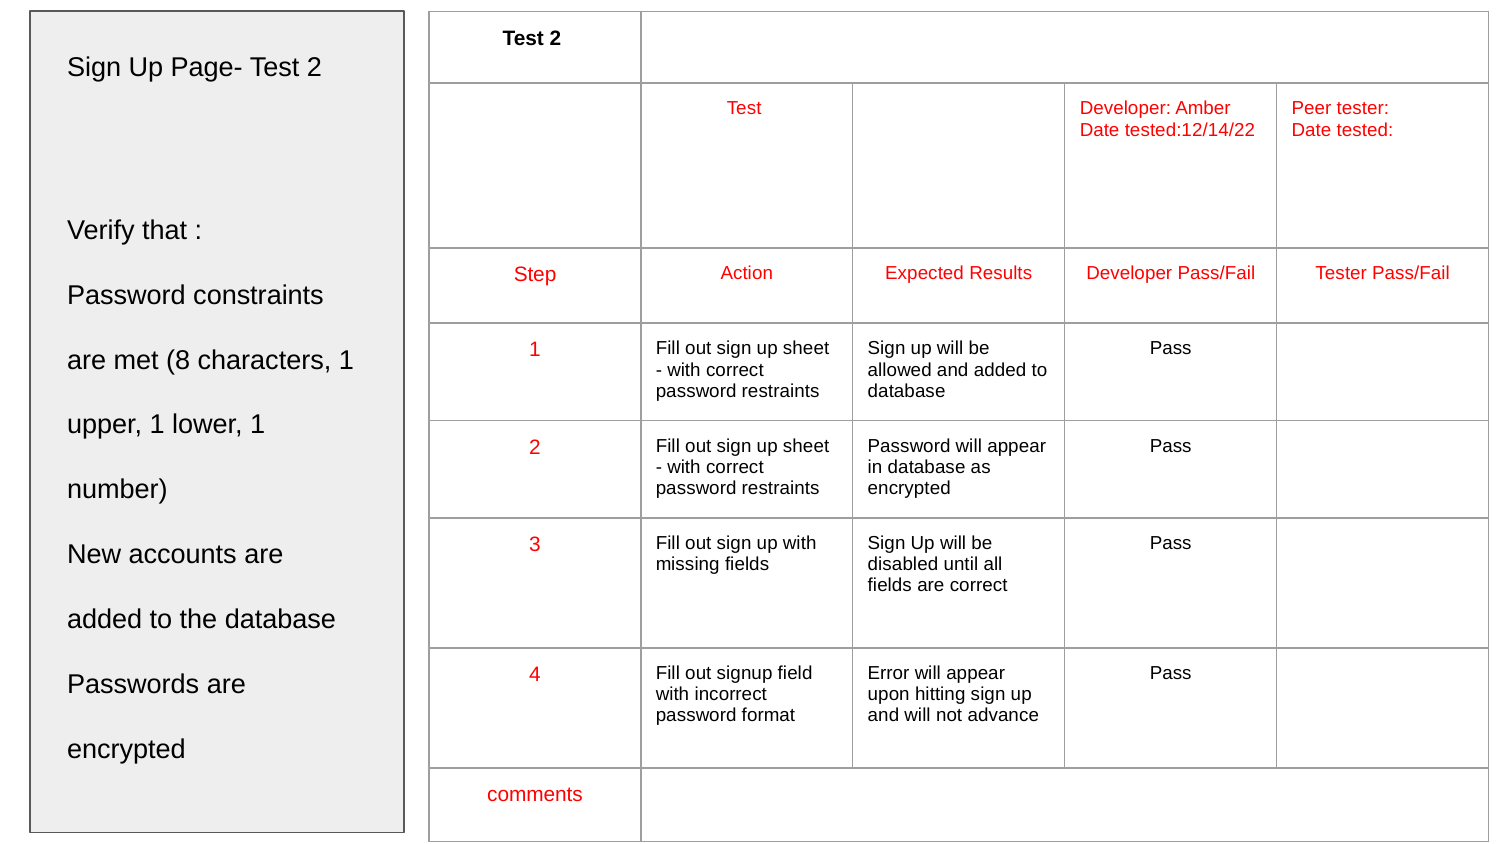

| Test 2 |  |  |  |  |
| --- | --- | --- | --- | --- |
|  | Test |  | Developer: Amber Date tested:12/14/22 | Peer tester: Date tested: |
| Step | Action | Expected Results | Developer Pass/Fail | Tester Pass/Fail |
| 1 | Fill out sign up sheet - with correct password restraints | Sign up will be allowed and added to database | Pass |  |
| 2 | Fill out sign up sheet - with correct password restraints | Password will appear in database as encrypted | Pass |  |
| 3 | Fill out sign up with missing fields | Sign Up will be disabled until all fields are correct | Pass |  |
| 4 | Fill out signup field with incorrect password format | Error will appear upon hitting sign up and will not advance | Pass |  |
| comments |  |  |  |  |
Sign Up Page- Test 2

Verify that :
Password constraints are met (8 characters, 1 upper, 1 lower, 1  number)
New accounts are added to the database
Passwords are encrypted